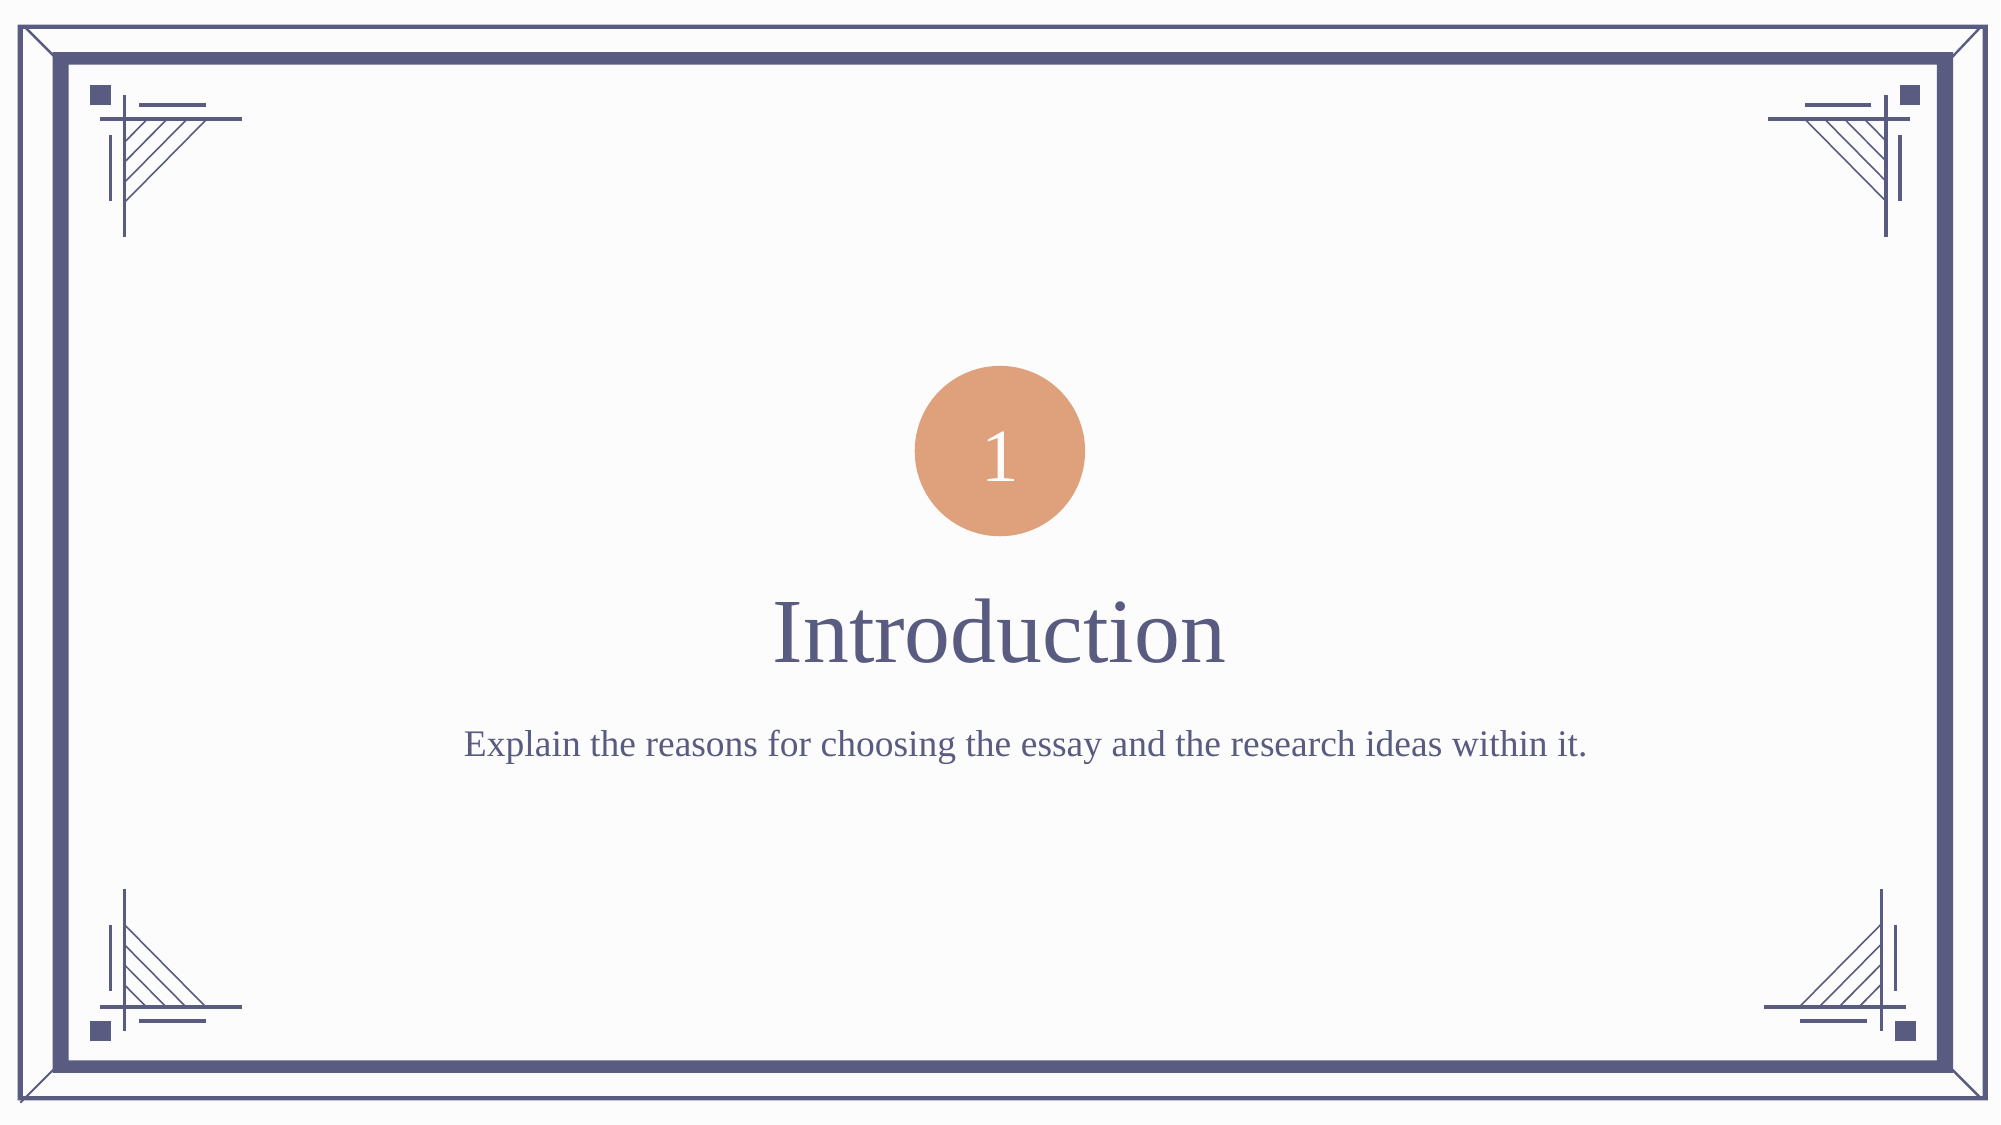

1
Introduction
Explain the reasons for choosing the essay and the research ideas within it.